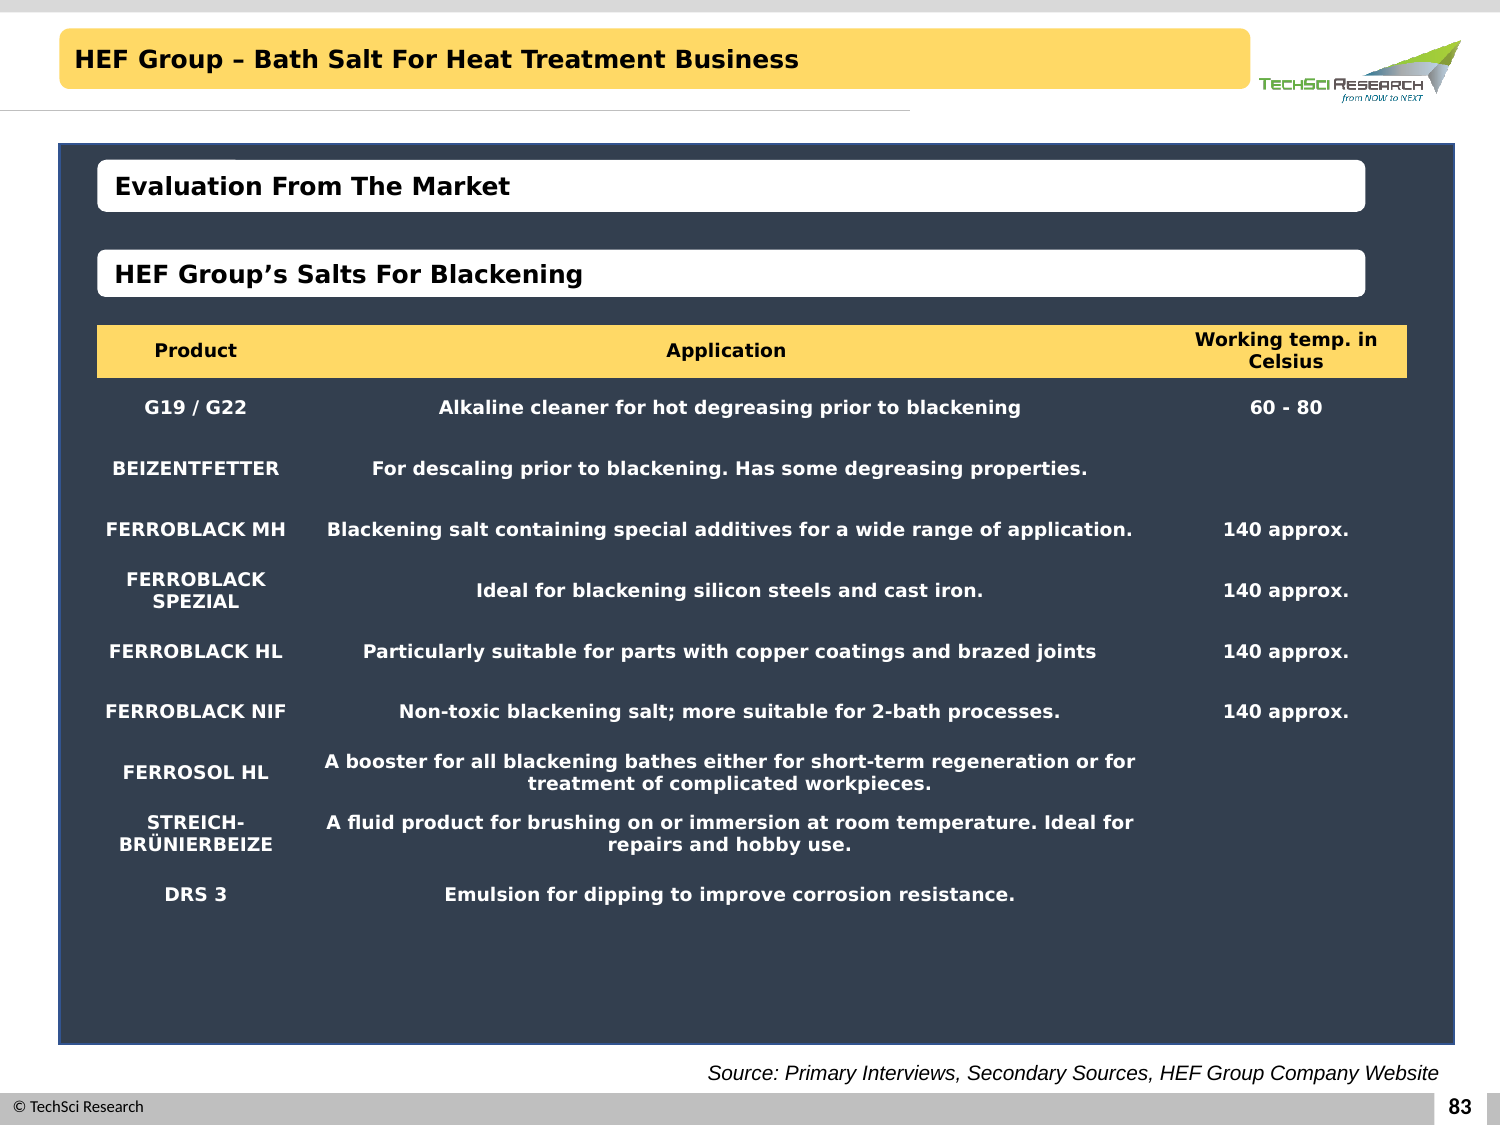

HEF Group – Bath Salt For Heat Treatment Business

Evaluation From The Market
HEF Group’s Salts For Blackening
| Product | Application | Working temp. in Celsius |
| --- | --- | --- |
| G19 / G22 | Alkaline cleaner for hot degreasing prior to blackening | 60 - 80 |
| BEIZENTFETTER | For descaling prior to blackening. Has some degreasing properties. |  |
| FERROBLACK MH | Blackening salt containing special additives for a wide range of application. | 140 approx. |
| FERROBLACK SPEZIAL | Ideal for blackening silicon steels and cast iron. | 140 approx. |
| FERROBLACK HL | Particularly suitable for parts with copper coatings and brazed joints | 140 approx. |
| FERROBLACK NIF | Non-toxic blackening salt; more suitable for 2-bath processes. | 140 approx. |
| FERROSOL HL | A booster for all blackening bathes either for short-term regeneration or for treatment of complicated workpieces. |  |
| STREICH-BRÜNIERBEIZE | A fluid product for brushing on or immersion at room temperature. Ideal for repairs and hobby use. |  |
| DRS 3 | Emulsion for dipping to improve corrosion resistance. |  |
Source: Primary Interviews, Secondary Sources, HEF Group Company Website